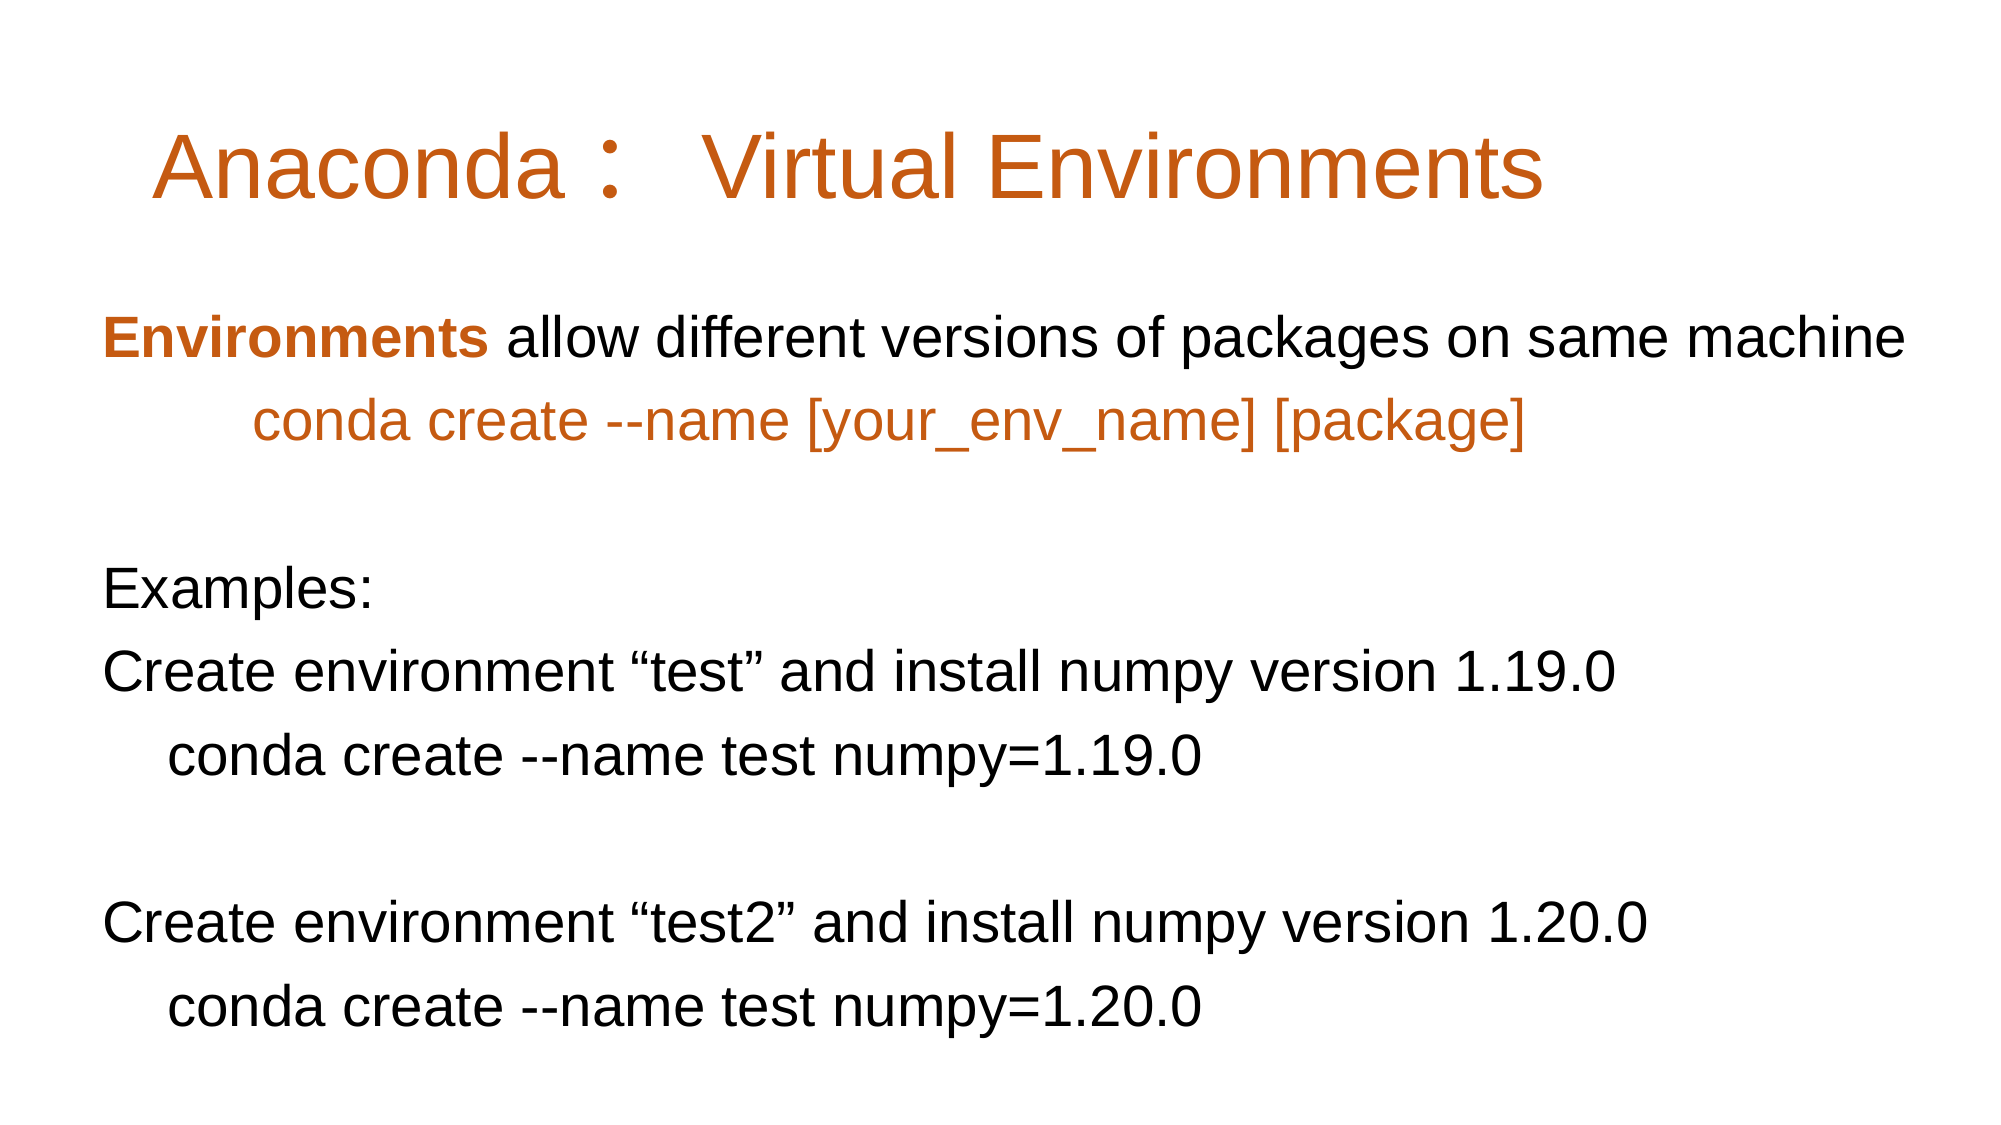

# Anaconda：Virtual Environments
Environments allow different versions of packages on same machine
	conda create --name [your_env_name] [package]

Examples:
Create environment “test” and install numpy version 1.19.0
    conda create --name test numpy=1.19.0

Create environment “test2” and install numpy version 1.20.0
    conda create --name test numpy=1.20.0